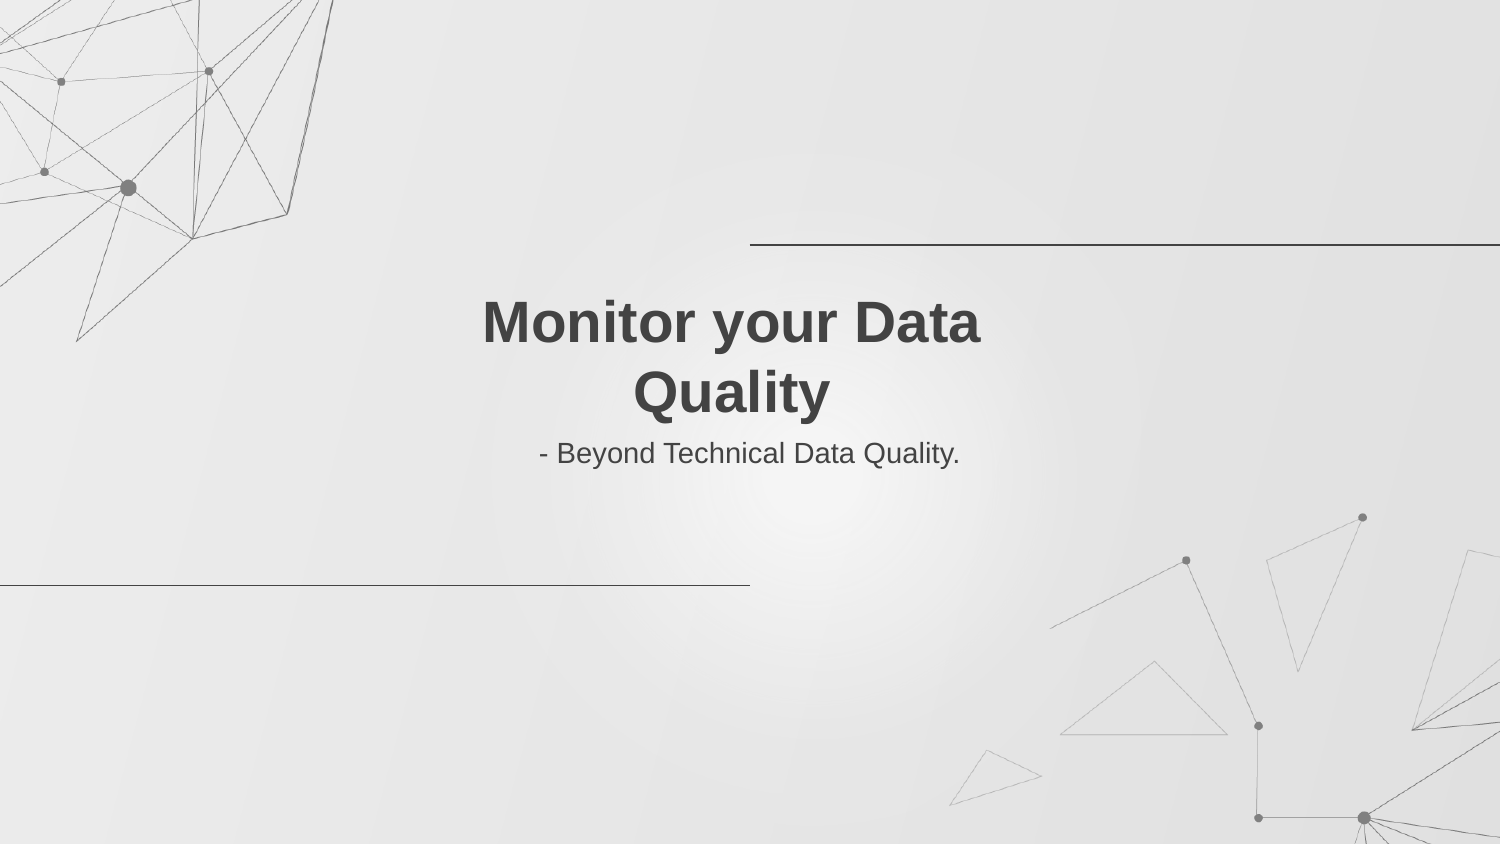

# Monitor your Data Quality
- Beyond Technical Data Quality.